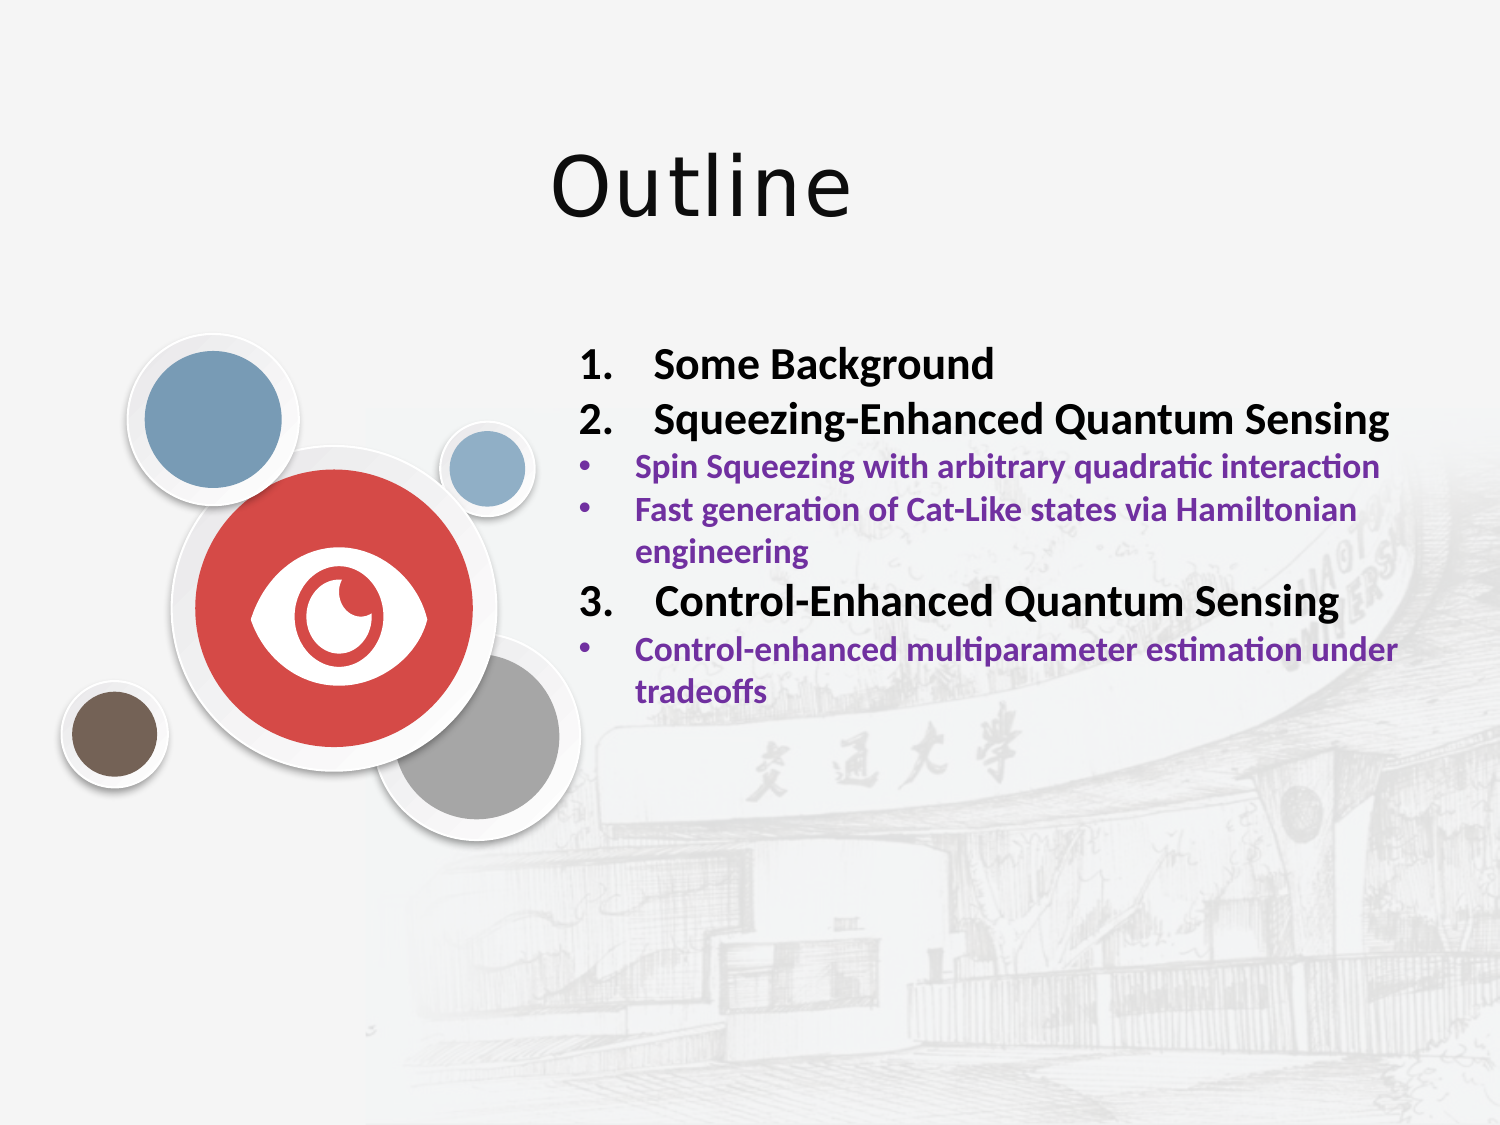

Outline
Some Background
Squeezing-Enhanced Quantum Sensing
Spin Squeezing with arbitrary quadratic interaction
Fast generation of Cat-Like states via Hamiltonian engineering
3.    Control-Enhanced Quantum Sensing
Control-enhanced multiparameter estimation under tradeoffs